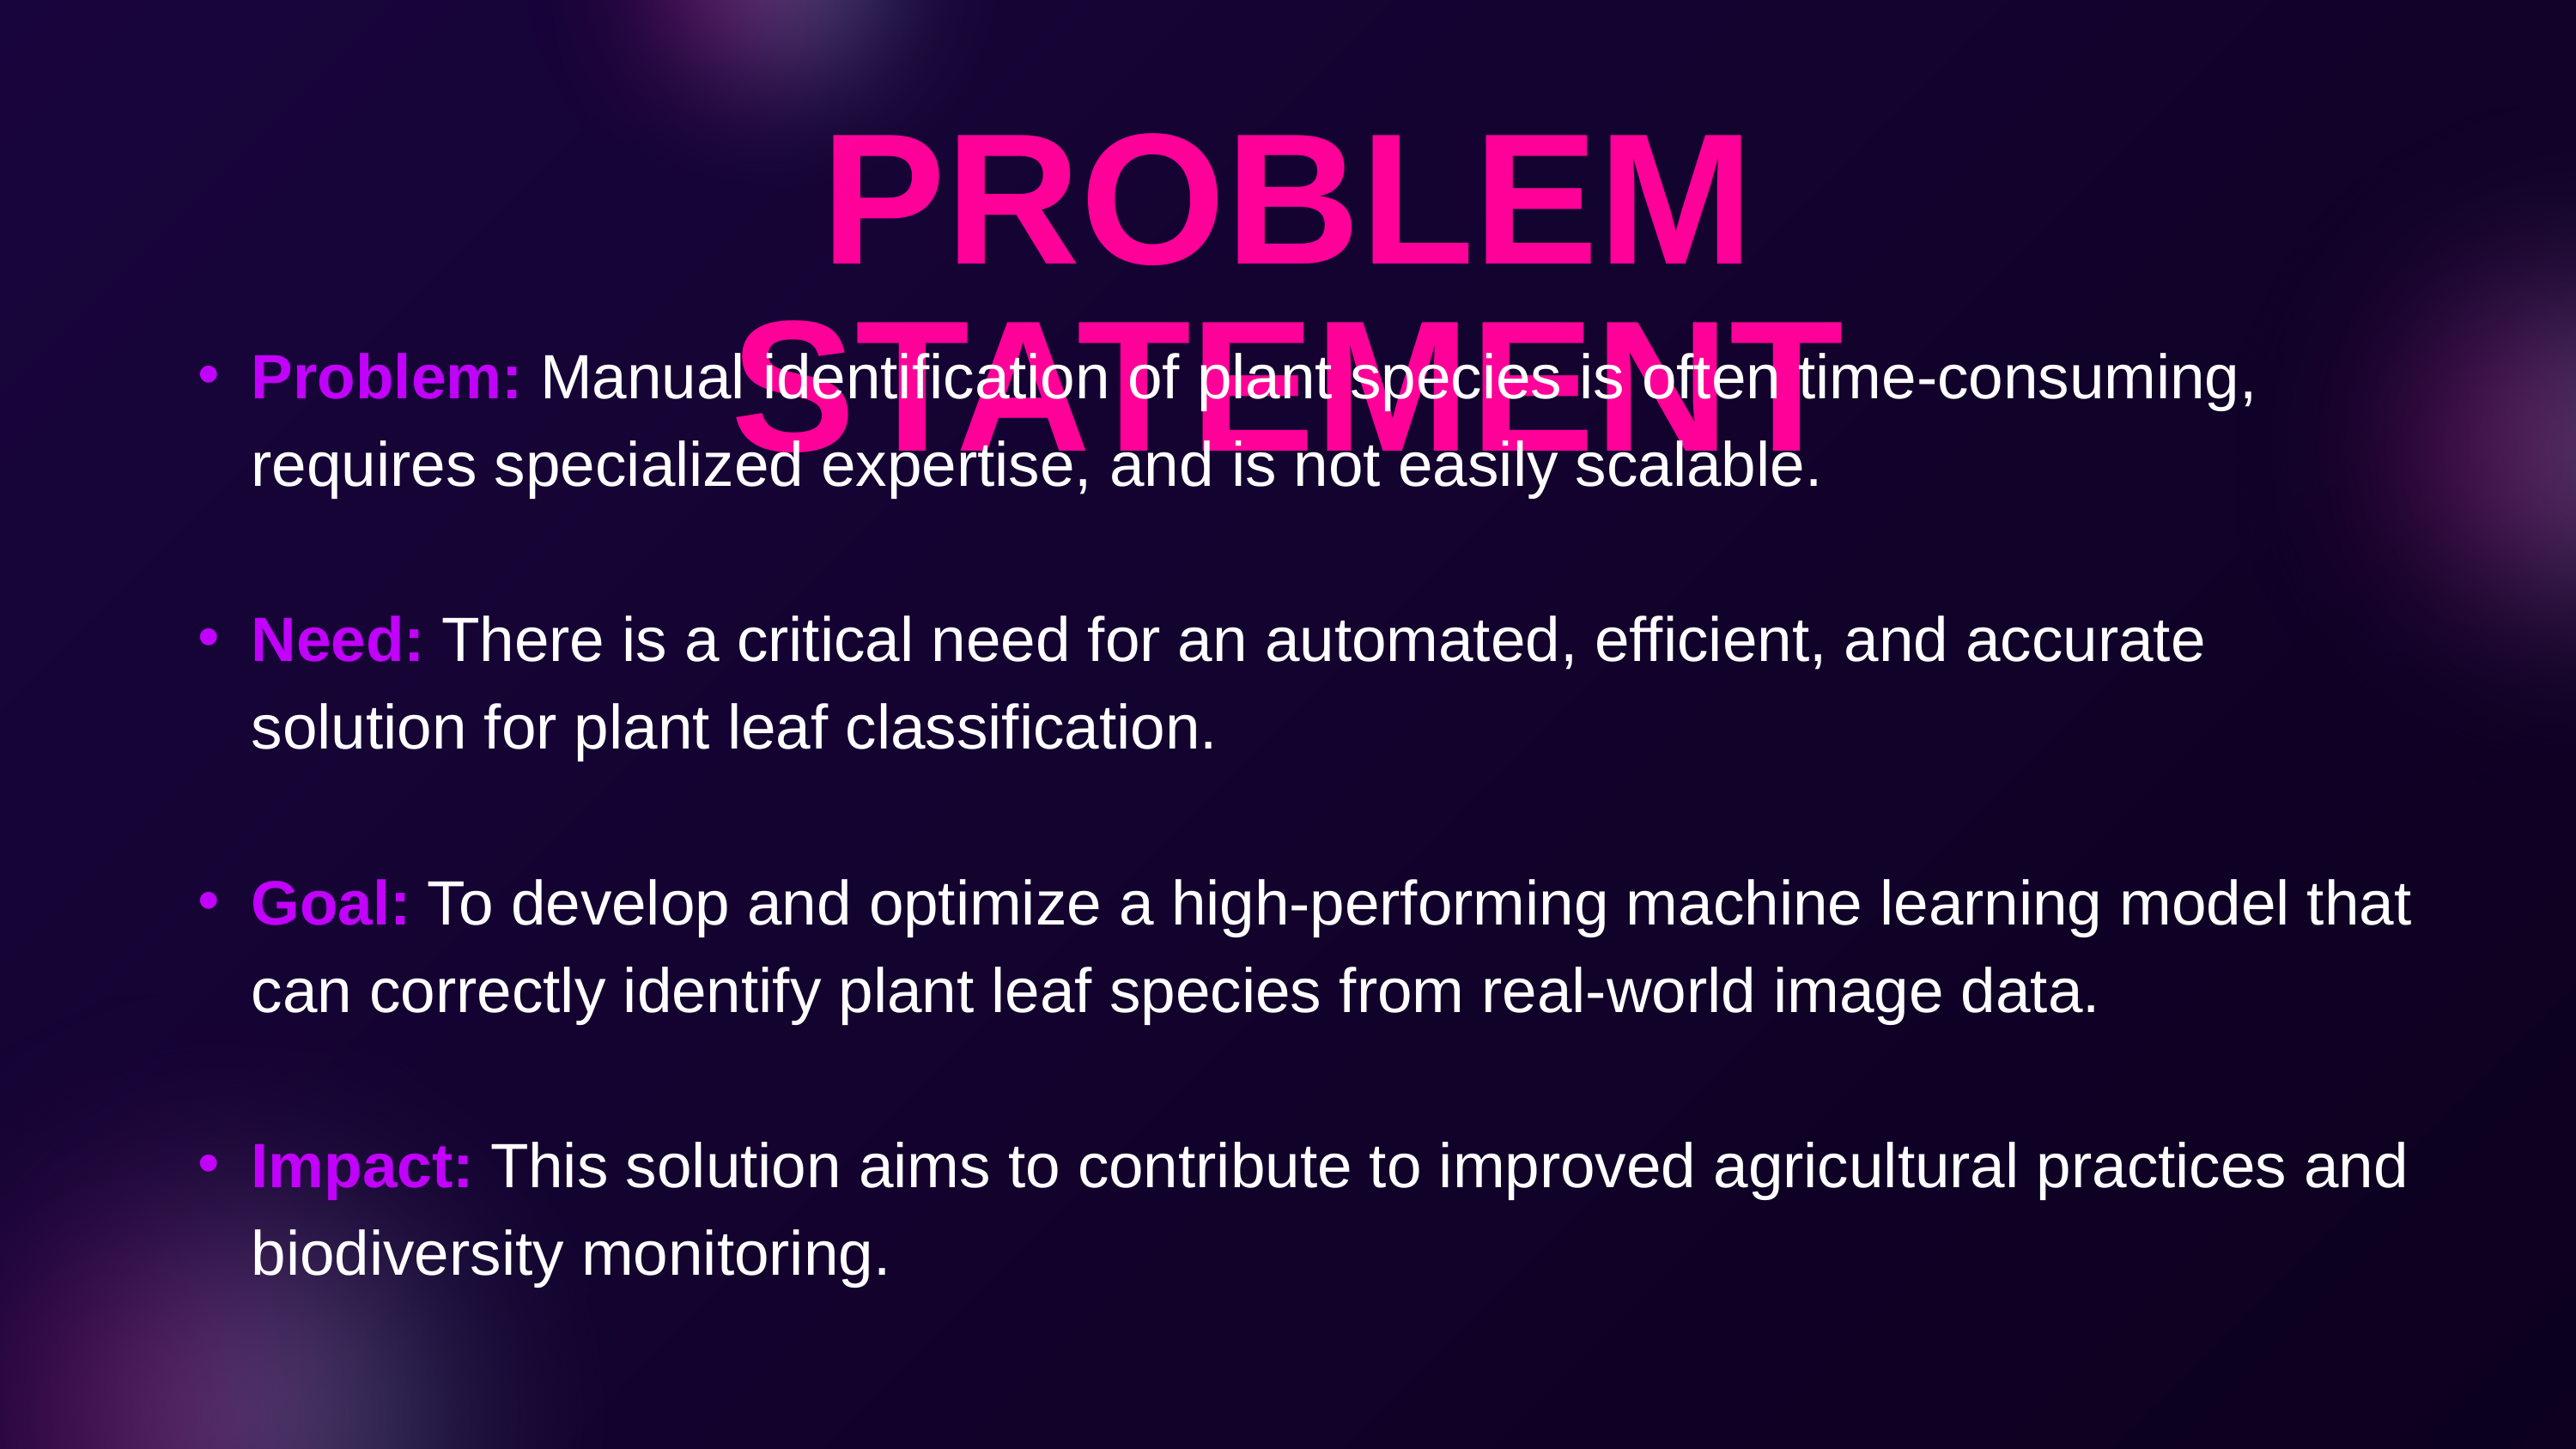

PROBLEM STATEMENT
Problem: Manual identification of plant species is often time-consuming, requires specialized expertise, and is not easily scalable.

Need: There is a critical need for an automated, efficient, and accurate solution for plant leaf classification.

Goal: To develop and optimize a high-performing machine learning model that can correctly identify plant leaf species from real-world image data.

Impact: This solution aims to contribute to improved agricultural practices and biodiversity monitoring.